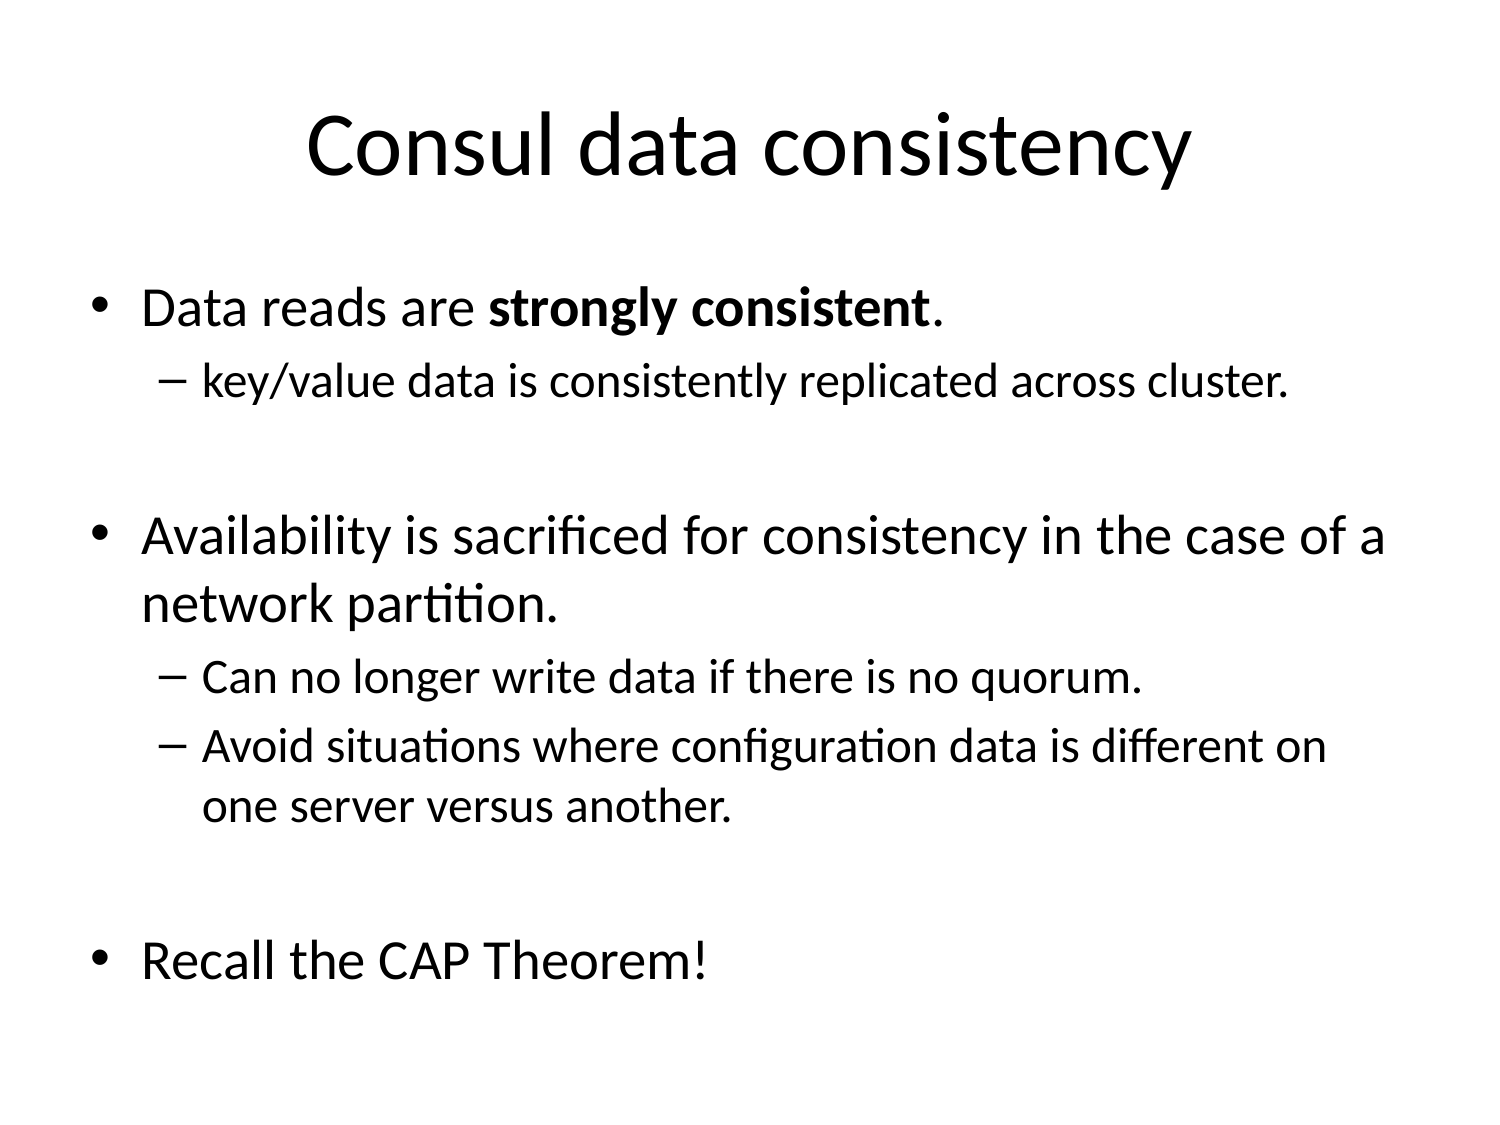

# Consul data consistency
Data reads are strongly consistent.
key/value data is consistently replicated across cluster.

Availability is sacrificed for consistency in the case of a network partition.
Can no longer write data if there is no quorum.
Avoid situations where configuration data is different on one server versus another.

Recall the CAP Theorem!